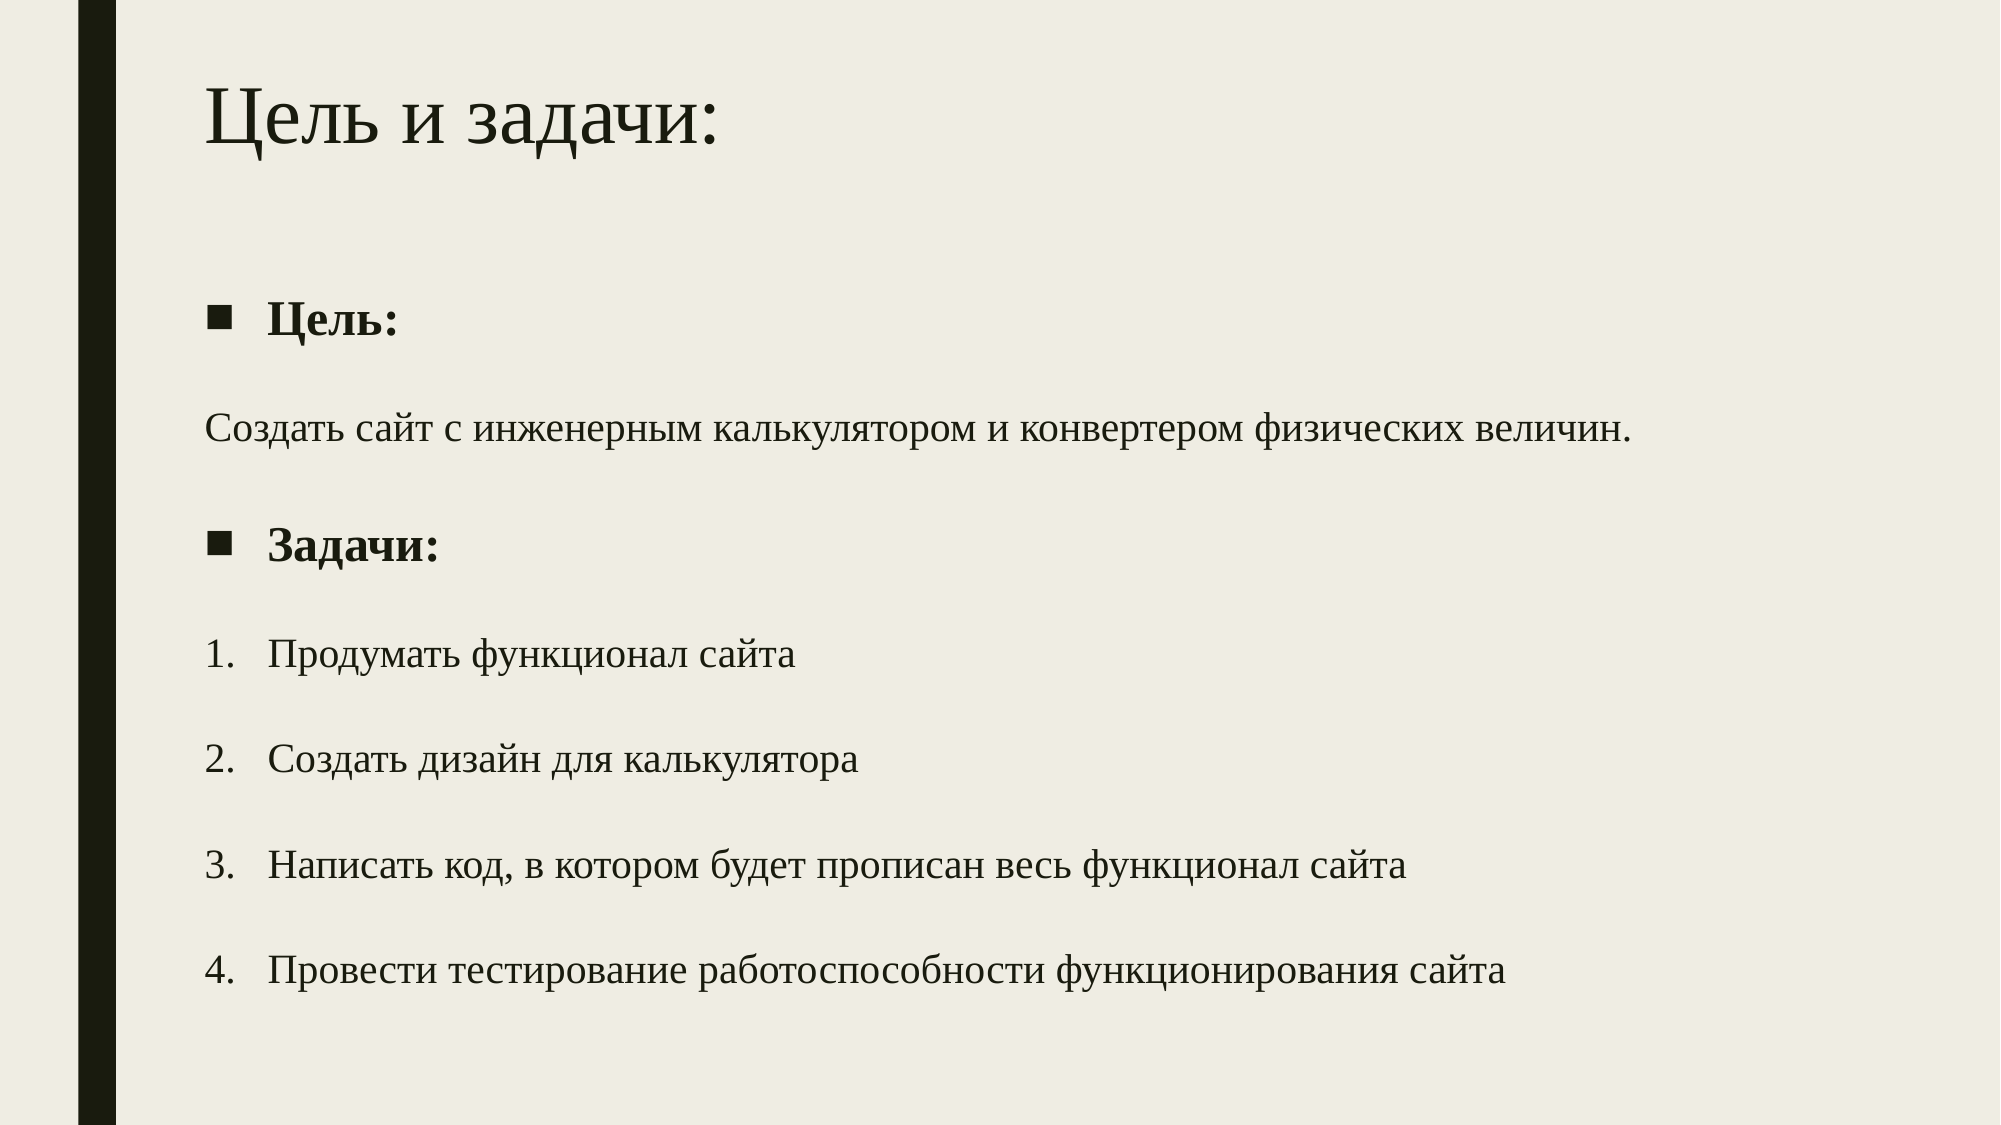

# Цель и задачи:
Цель:
Создать сайт с инженерным калькулятором и конвертером физических величин.
Задачи:
Продумать функционал сайта
Создать дизайн для калькулятора
Написать код, в котором будет прописан весь функционал сайта
Провести тестирование работоспособности функционирования сайта